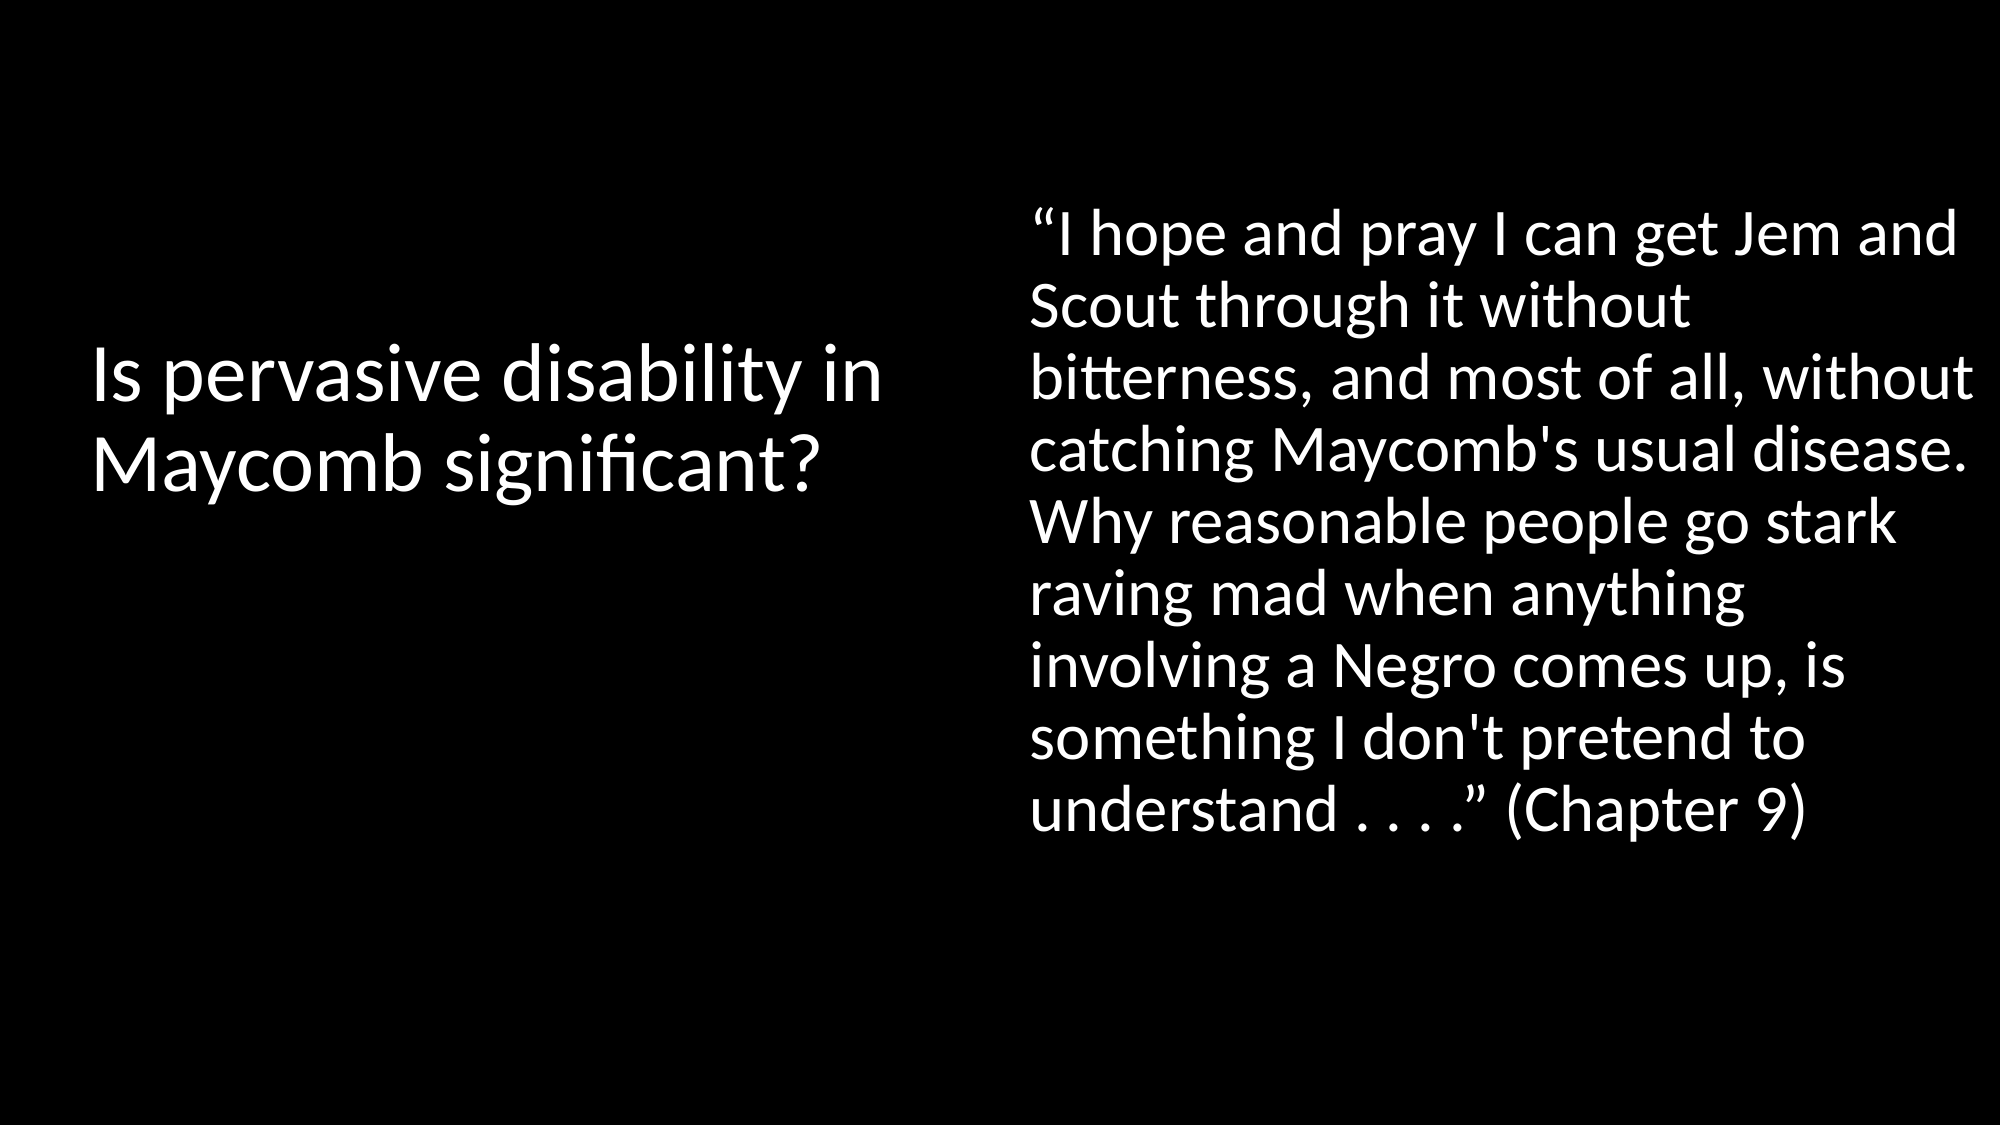

# Is pervasive disability in Maycomb significant?
“I hope and pray I can get Jem and Scout through it without bitterness, and most of all, without catching Maycomb's usual disease. Why reasonable people go stark raving mad when anything involving a Negro comes up, is something I don't pretend to understand . . . .” (Chapter 9)